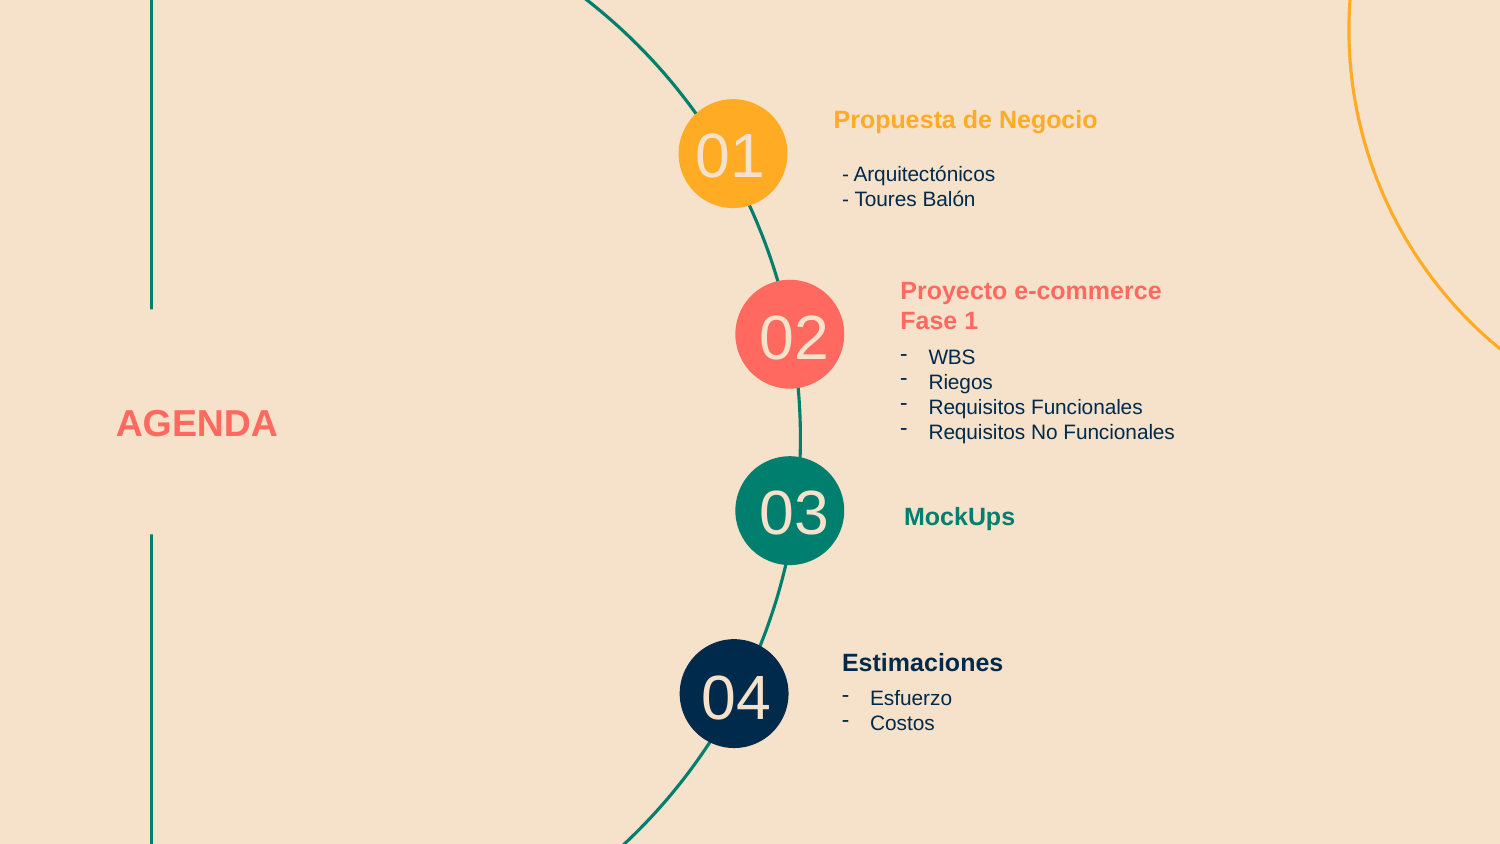

Propuesta de Negocio
01
- Arquitectónicos
- Toures Balón
Proyecto e-commerce Fase 1
02
WBS
Riegos
Requisitos Funcionales
Requisitos No Funcionales

# AGENDA
MockUps
03

Estimaciones
04
Esfuerzo
Costos